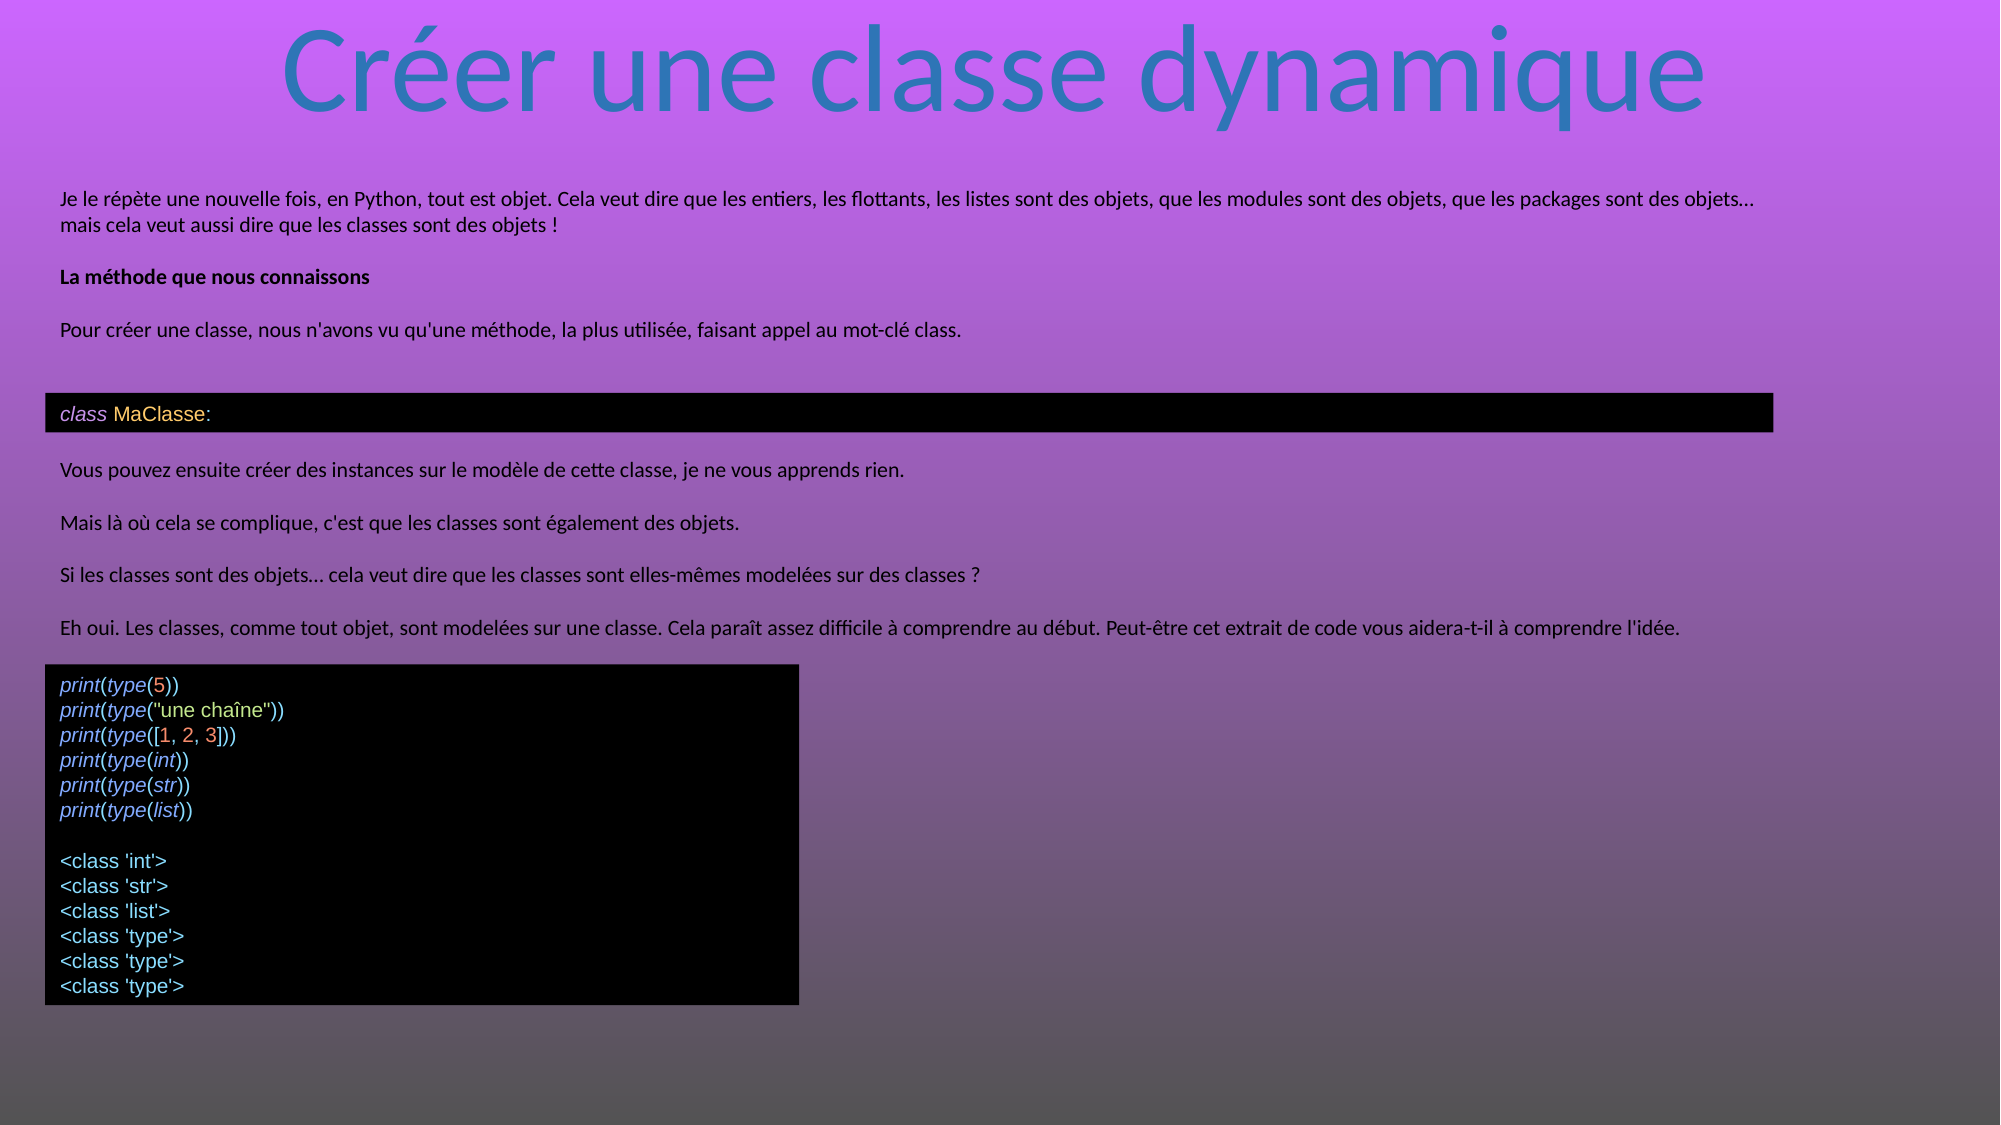

# Créer une classe dynamique

Je le répète une nouvelle fois, en Python, tout est objet. Cela veut dire que les entiers, les flottants, les listes sont des objets, que les modules sont des objets, que les packages sont des objets… mais cela veut aussi dire que les classes sont des objets !

La méthode que nous connaissons

Pour créer une classe, nous n'avons vu qu'une méthode, la plus utilisée, faisant appel au mot-clé class.
class MaClasse:
Vous pouvez ensuite créer des instances sur le modèle de cette classe, je ne vous apprends rien.

Mais là où cela se complique, c'est que les classes sont également des objets.

Si les classes sont des objets… cela veut dire que les classes sont elles-mêmes modelées sur des classes ?

Eh oui. Les classes, comme tout objet, sont modelées sur une classe. Cela paraît assez difficile à comprendre au début. Peut-être cet extrait de code vous aidera-t-il à comprendre l'idée.
print(type(5))
print(type("une chaîne"))
print(type([1, 2, 3]))
print(type(int))
print(type(str))
print(type(list))

<class 'int'>
<class 'str'>
<class 'list'>
<class 'type'>
<class 'type'>
<class 'type'>

491